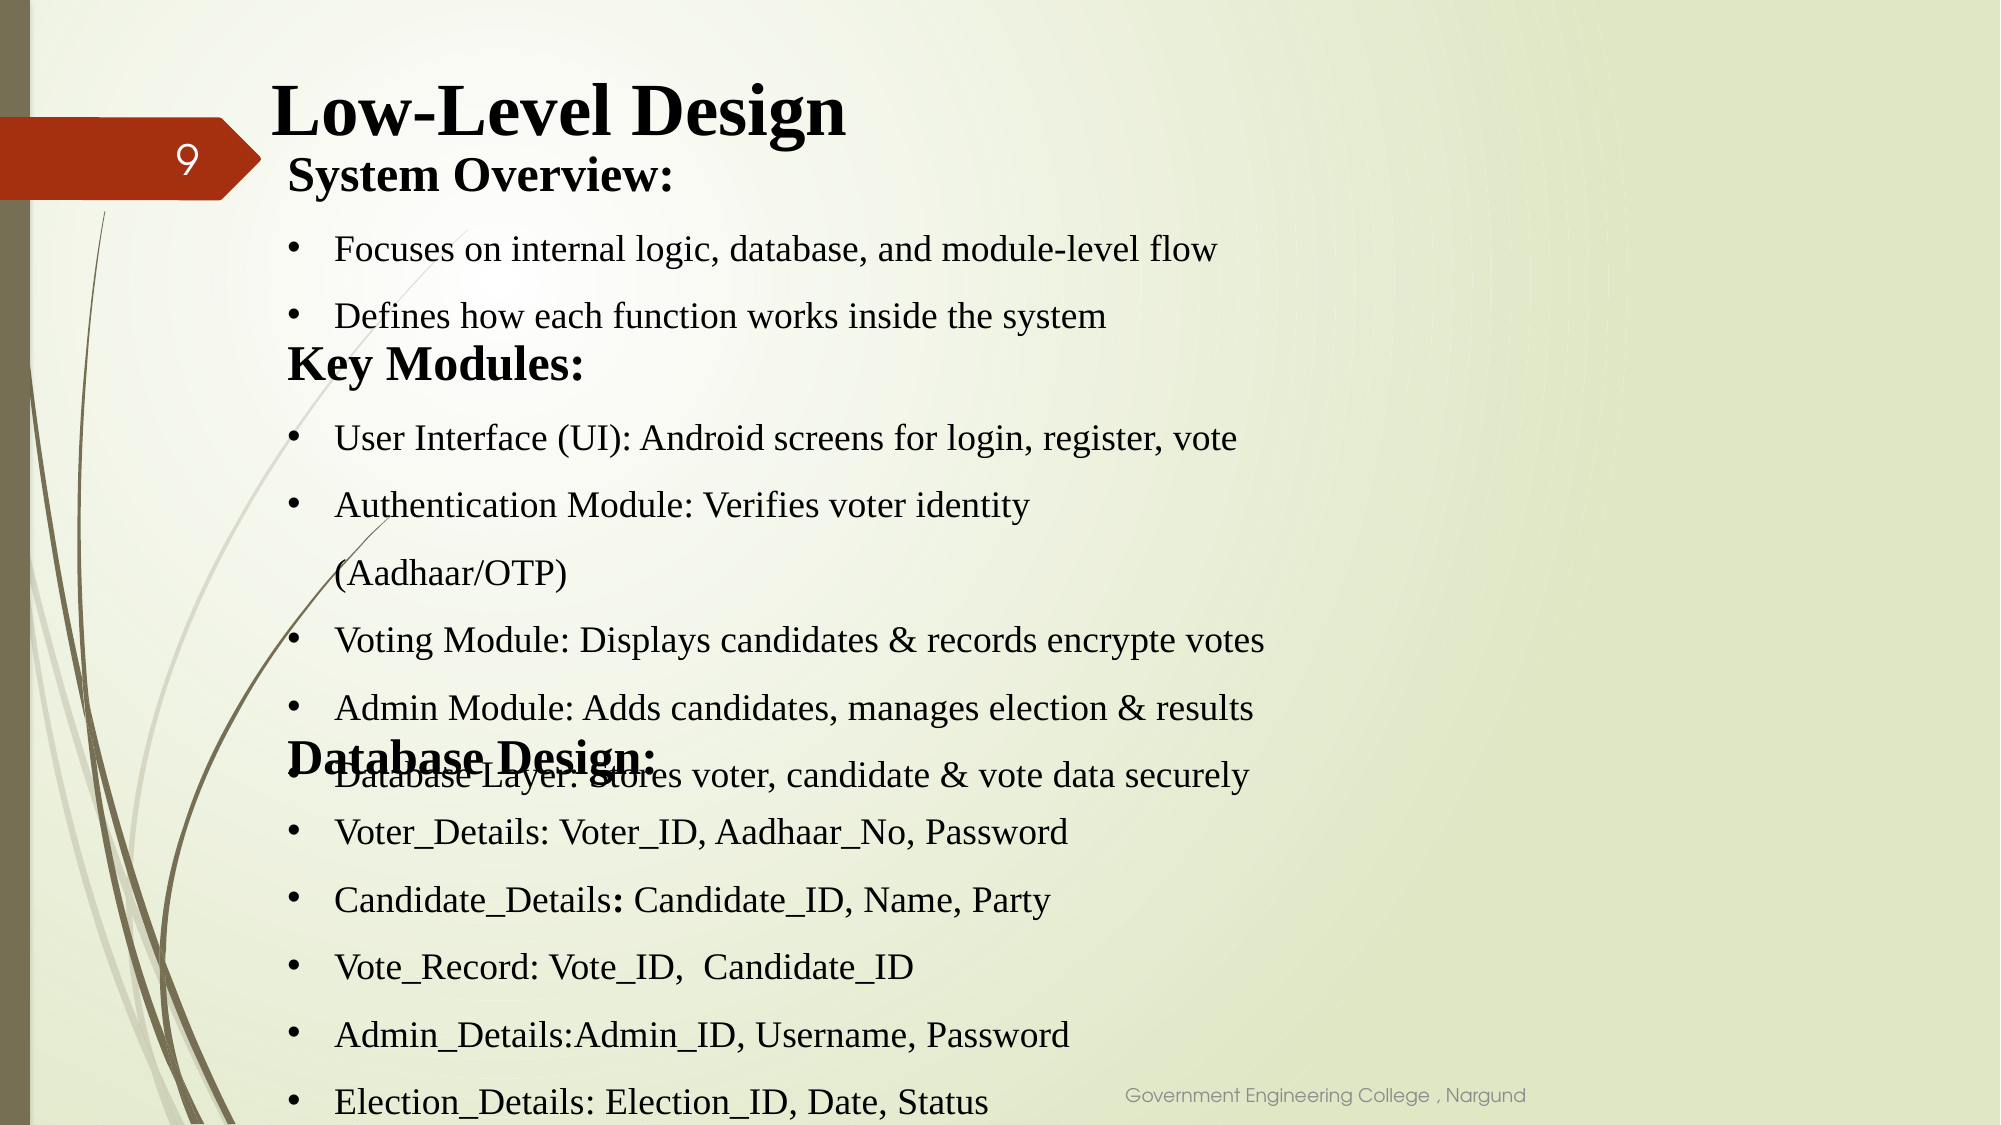

Low-Level Design
9
System Overview:
Focuses on internal logic, database, and module-level flow
Defines how each function works inside the system

Key Modules:
User Interface (UI): Android screens for login, register, vote
Authentication Module: Verifies voter identity (Aadhaar/OTP)
Voting Module: Displays candidates & records encrypte votes
Admin Module: Adds candidates, manages election & results
Database Layer: Stores voter, candidate & vote data securely
Database Design:
Voter_Details: Voter_ID, Aadhaar_No, Password
Candidate_Details: Candidate_ID, Name, Party
Vote_Record: Vote_ID,  Candidate_ID
Admin_Details:Admin_ID, Username, Password
Election_Details: Election_ID, Date, Status
Government Engineering College , Nargund